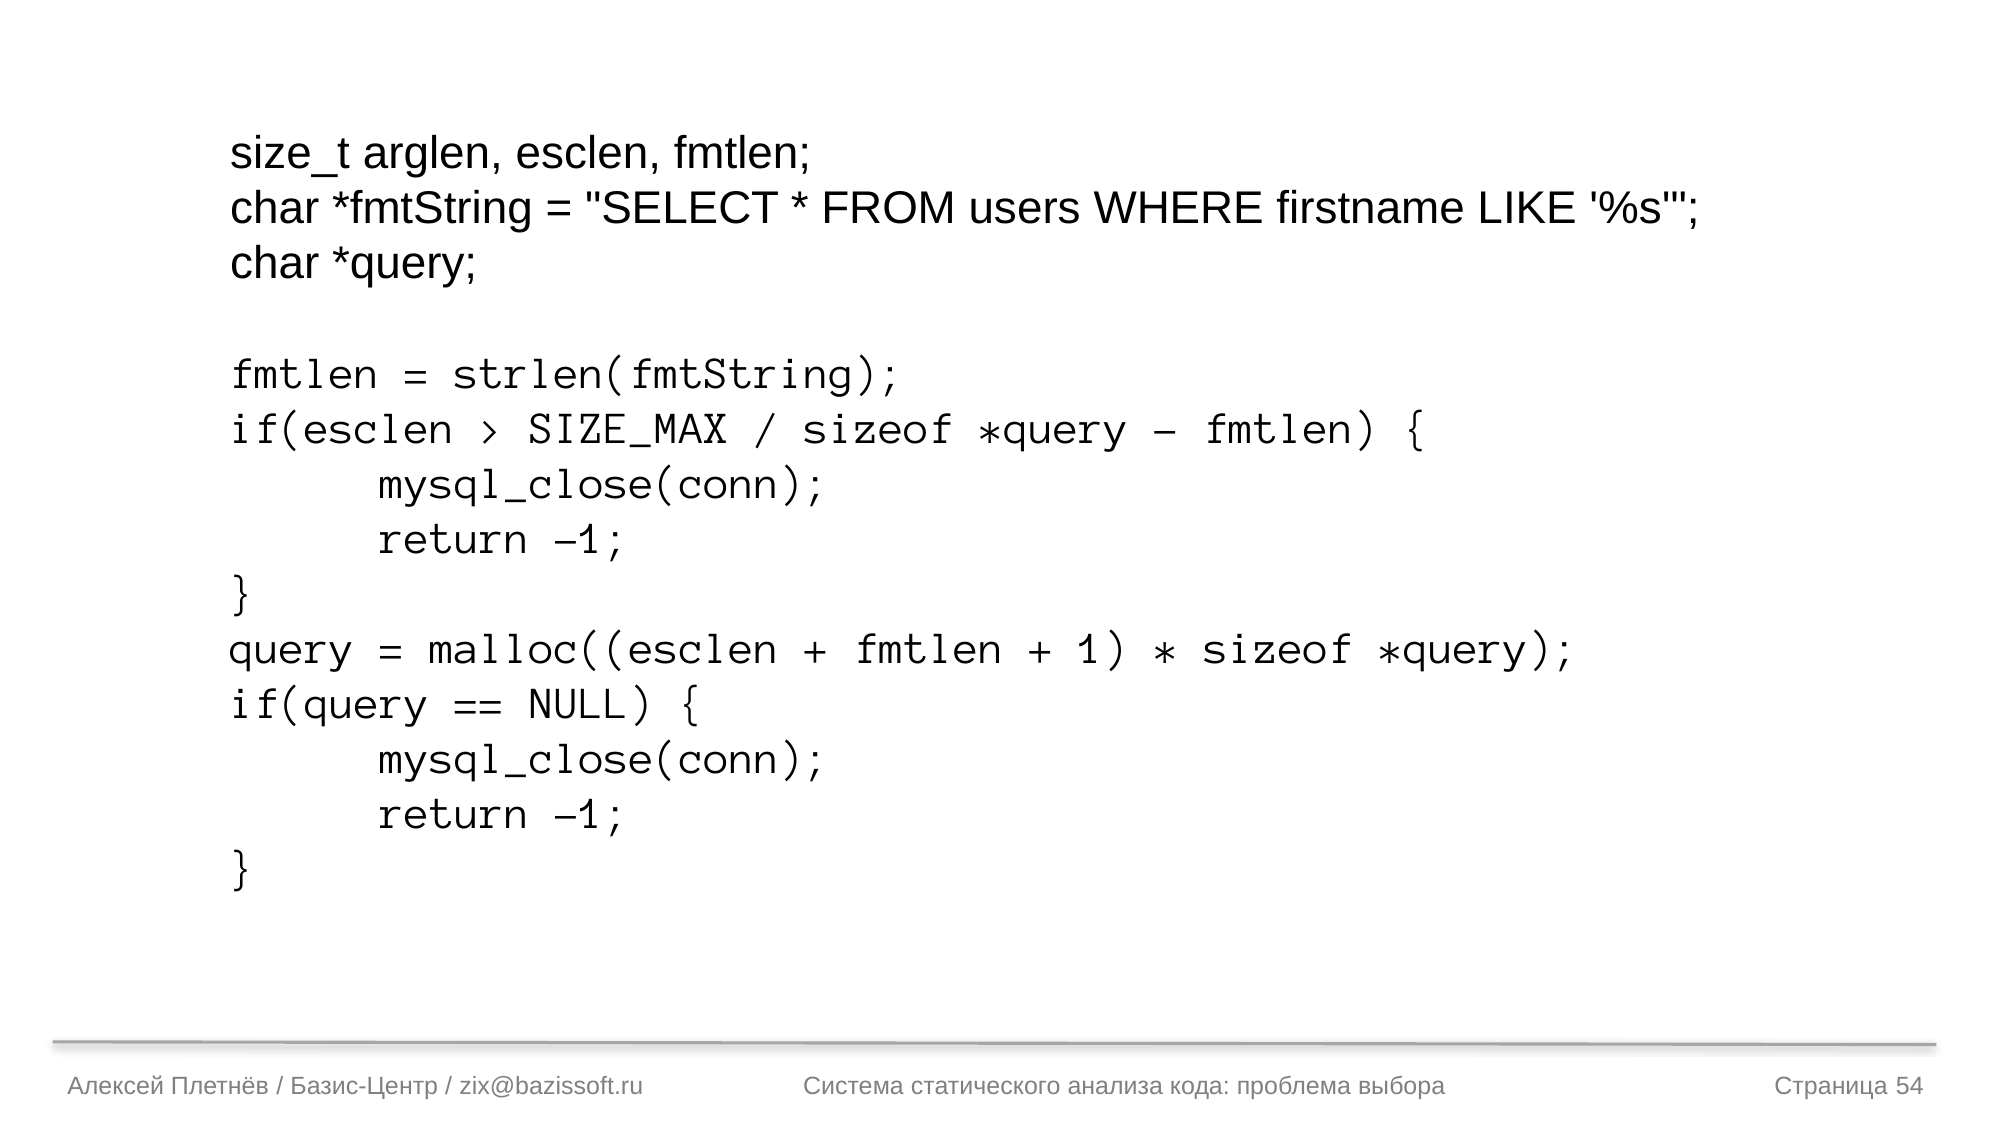

size_t arglen, esclen, fmtlen;
char *fmtString = "SELECT * FROM users WHERE firstname LIKE '%s'";
char *query;

fmtlen = strlen(fmtString);
if(esclen > SIZE_MAX / sizeof *query - fmtlen) {
	mysql_close(conn);
	return -1;
}
query = malloc((esclen + fmtlen + 1) * sizeof *query);
if(query == NULL) {
	mysql_close(conn);
	return -1;
}